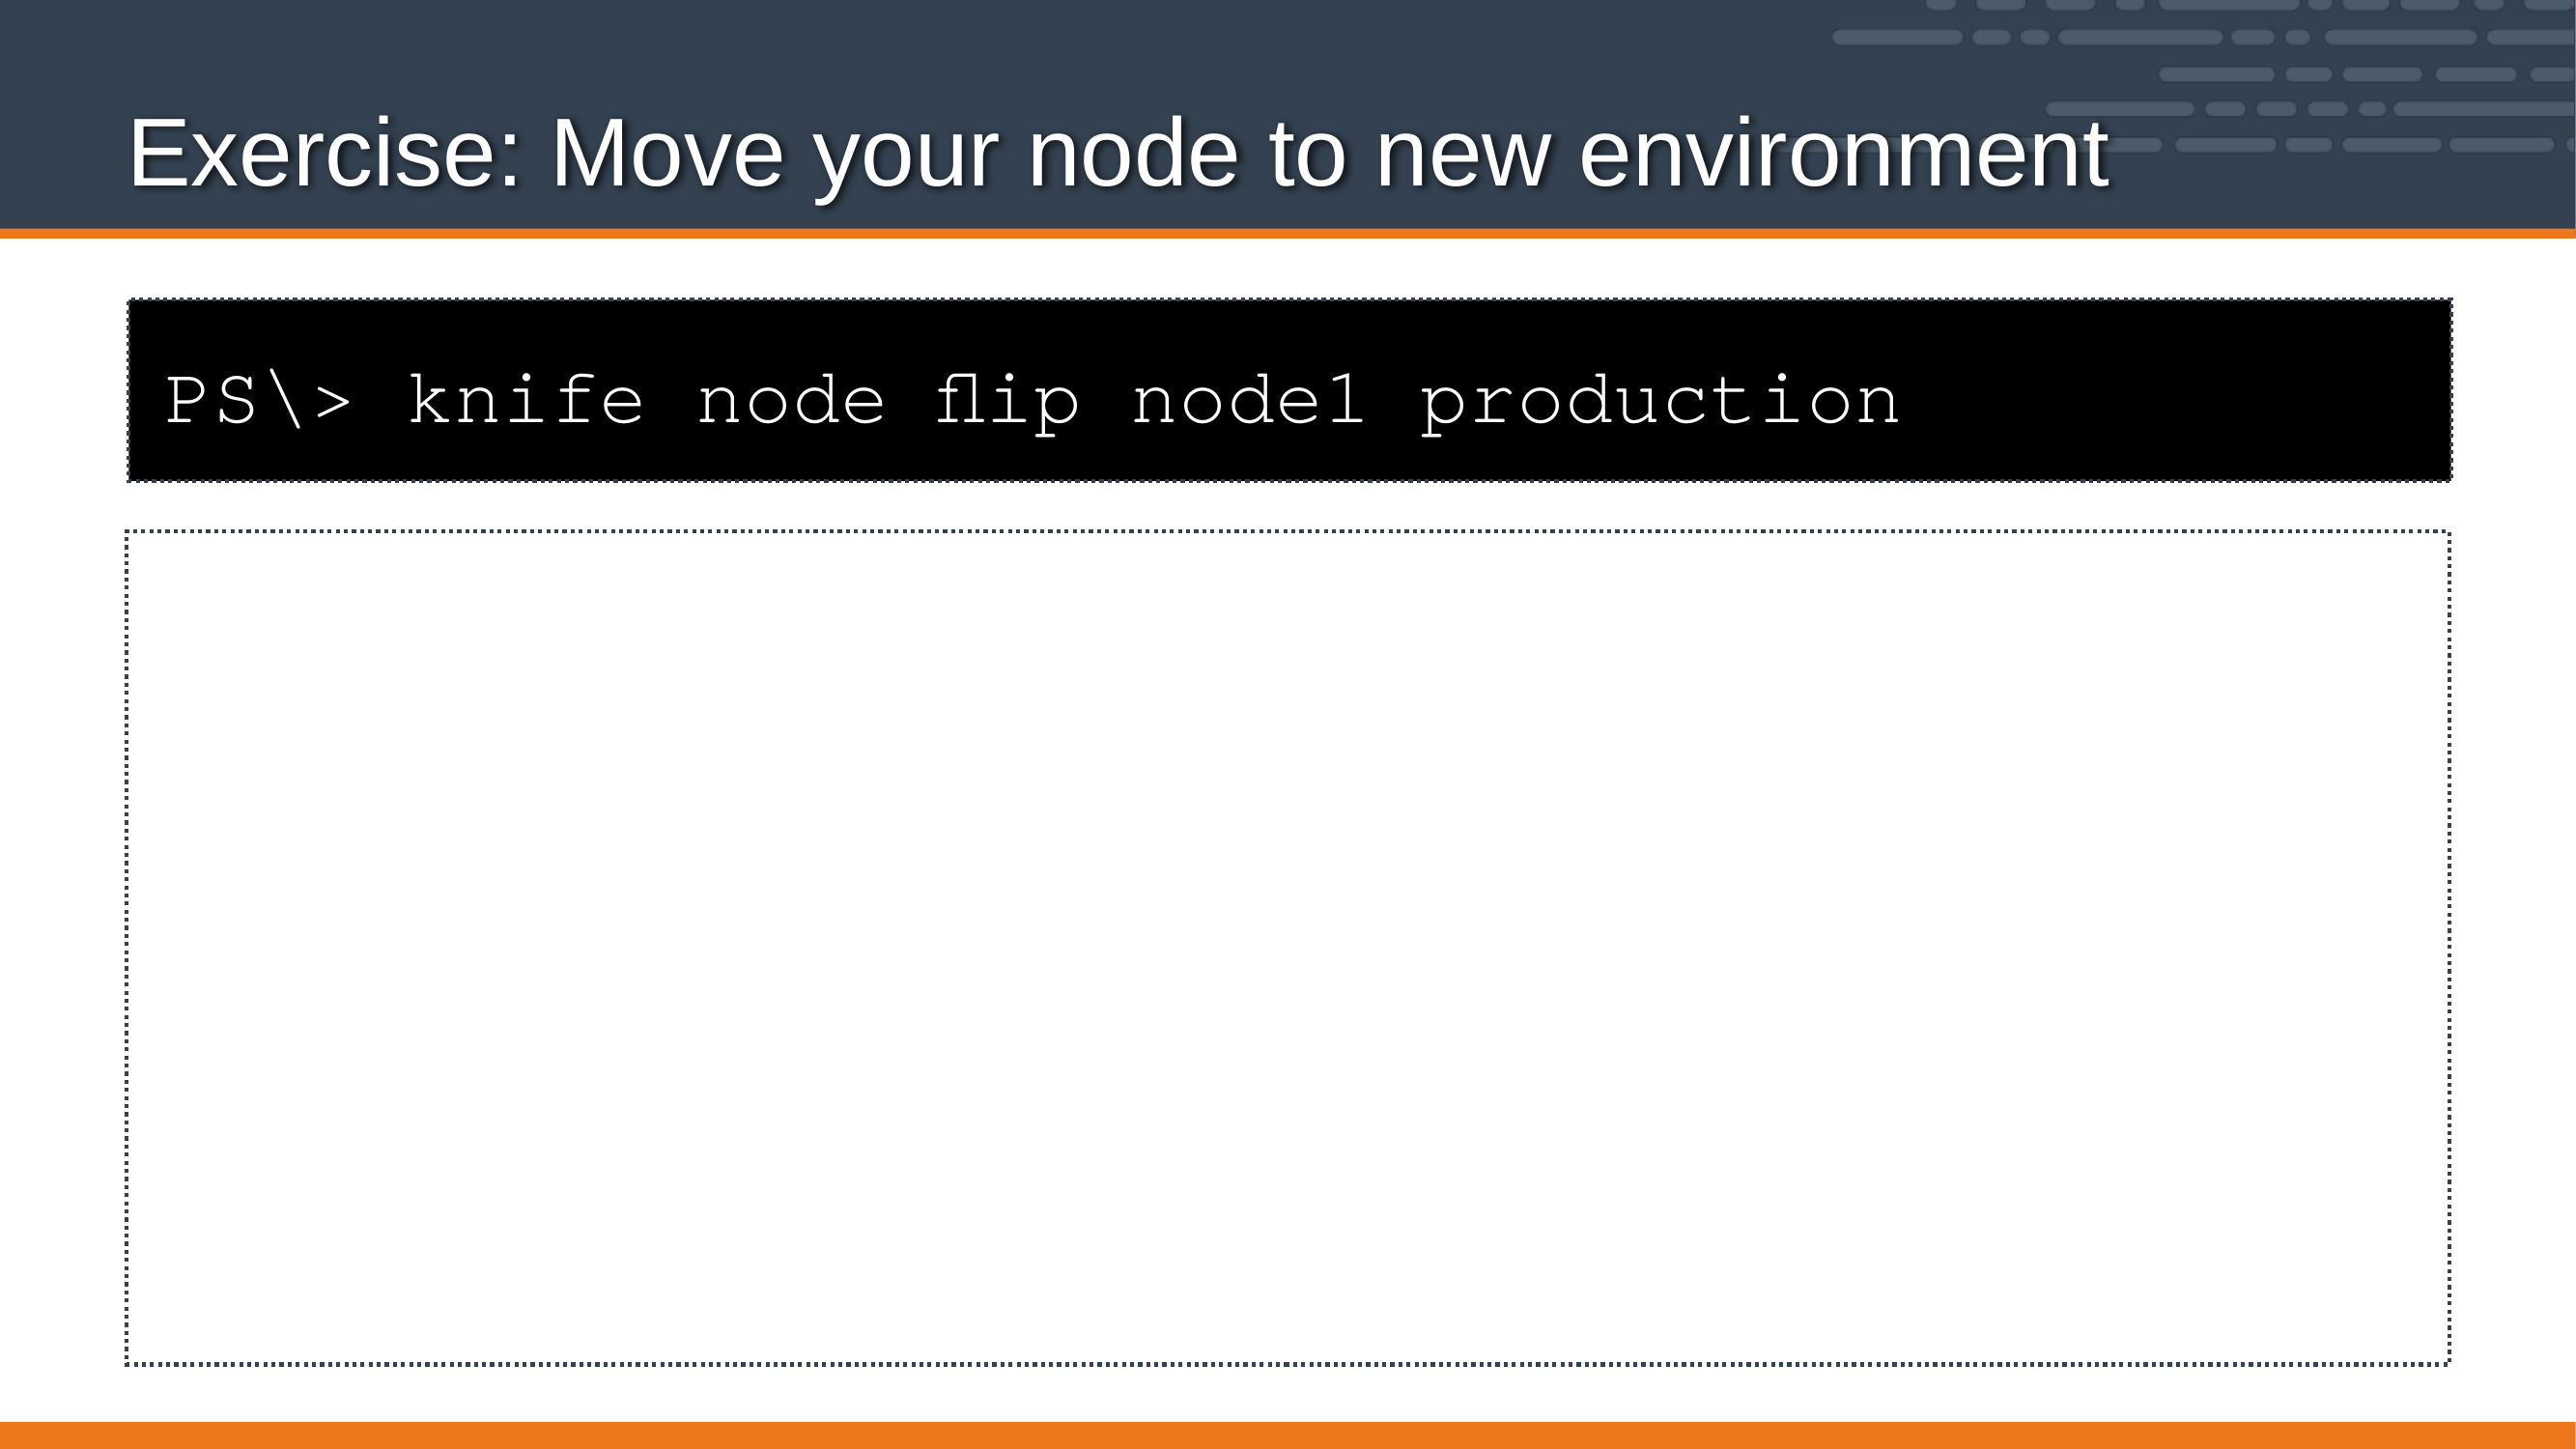

# Exercise: Move your node to new environment

PS\> knife node flip node1 production
Looking for an fqdn of node1 or name of node1
Setting environment to production
1 items found

Node Name:   node1
Environment: production
FQDN:
IP:          10.160.201.90
Run List:
Roles:
Recipes:
Platform:    Windows
Tags: